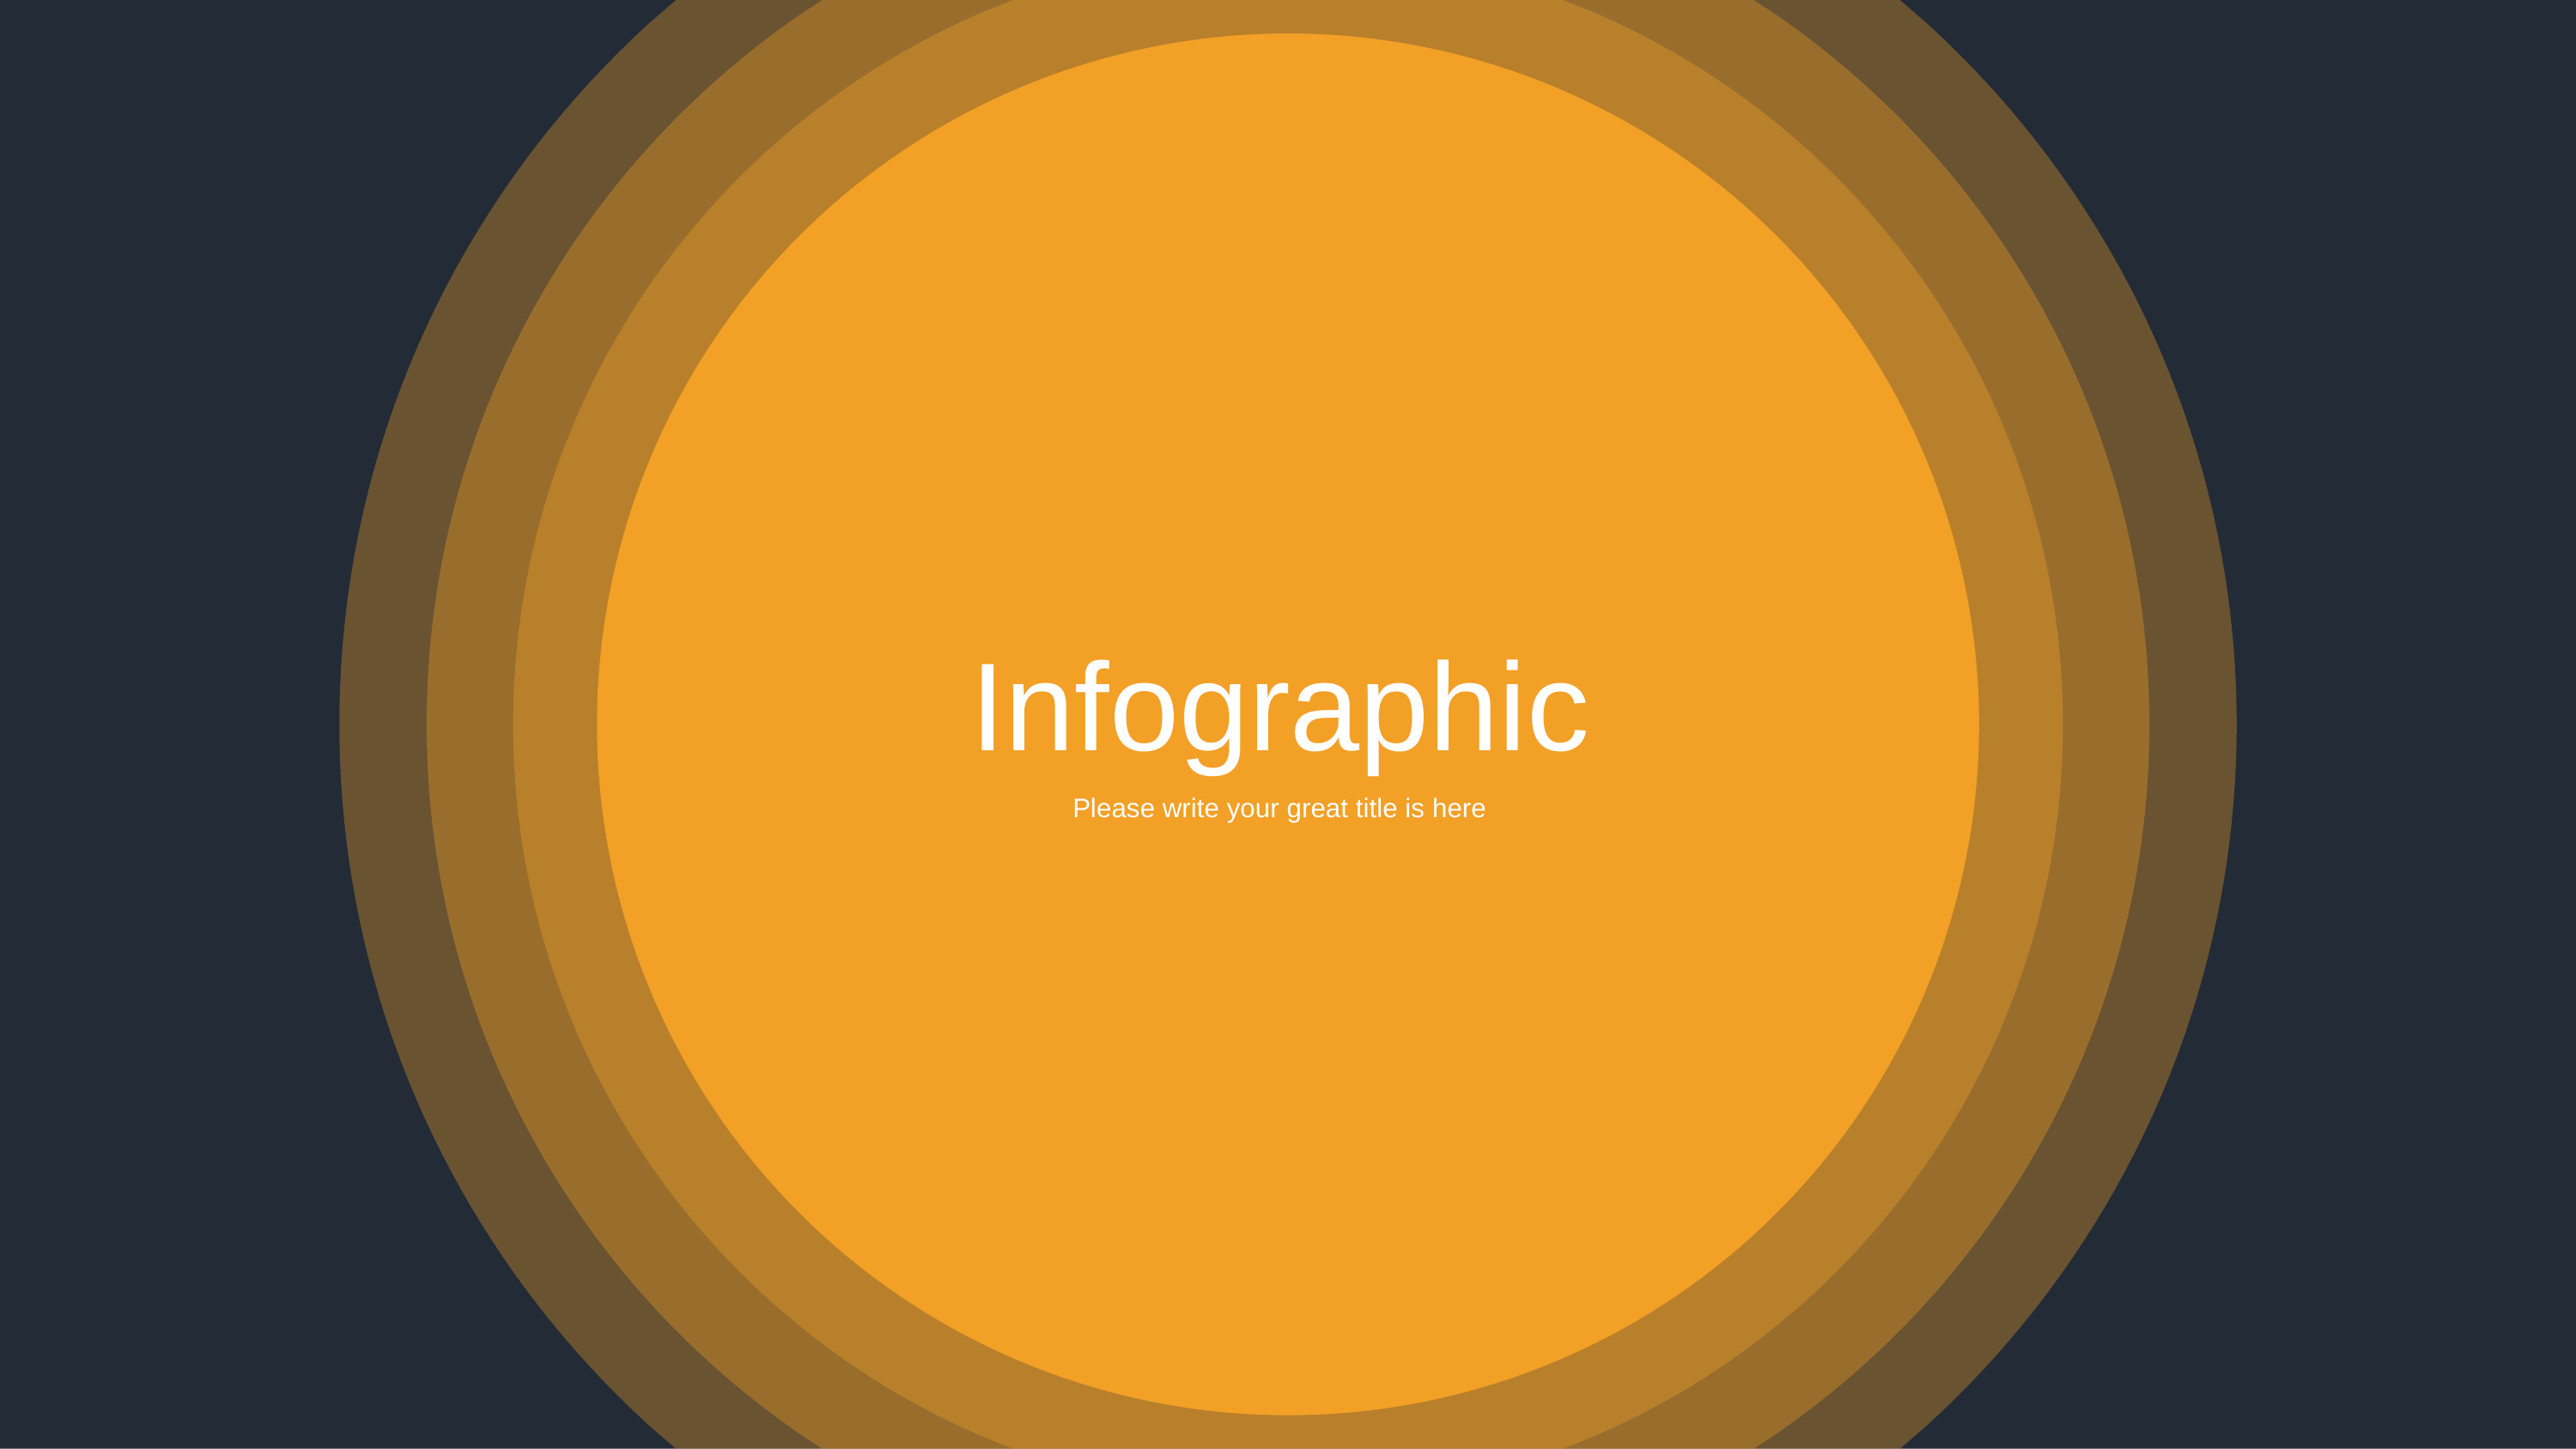

Infographic
Please write your great title is here